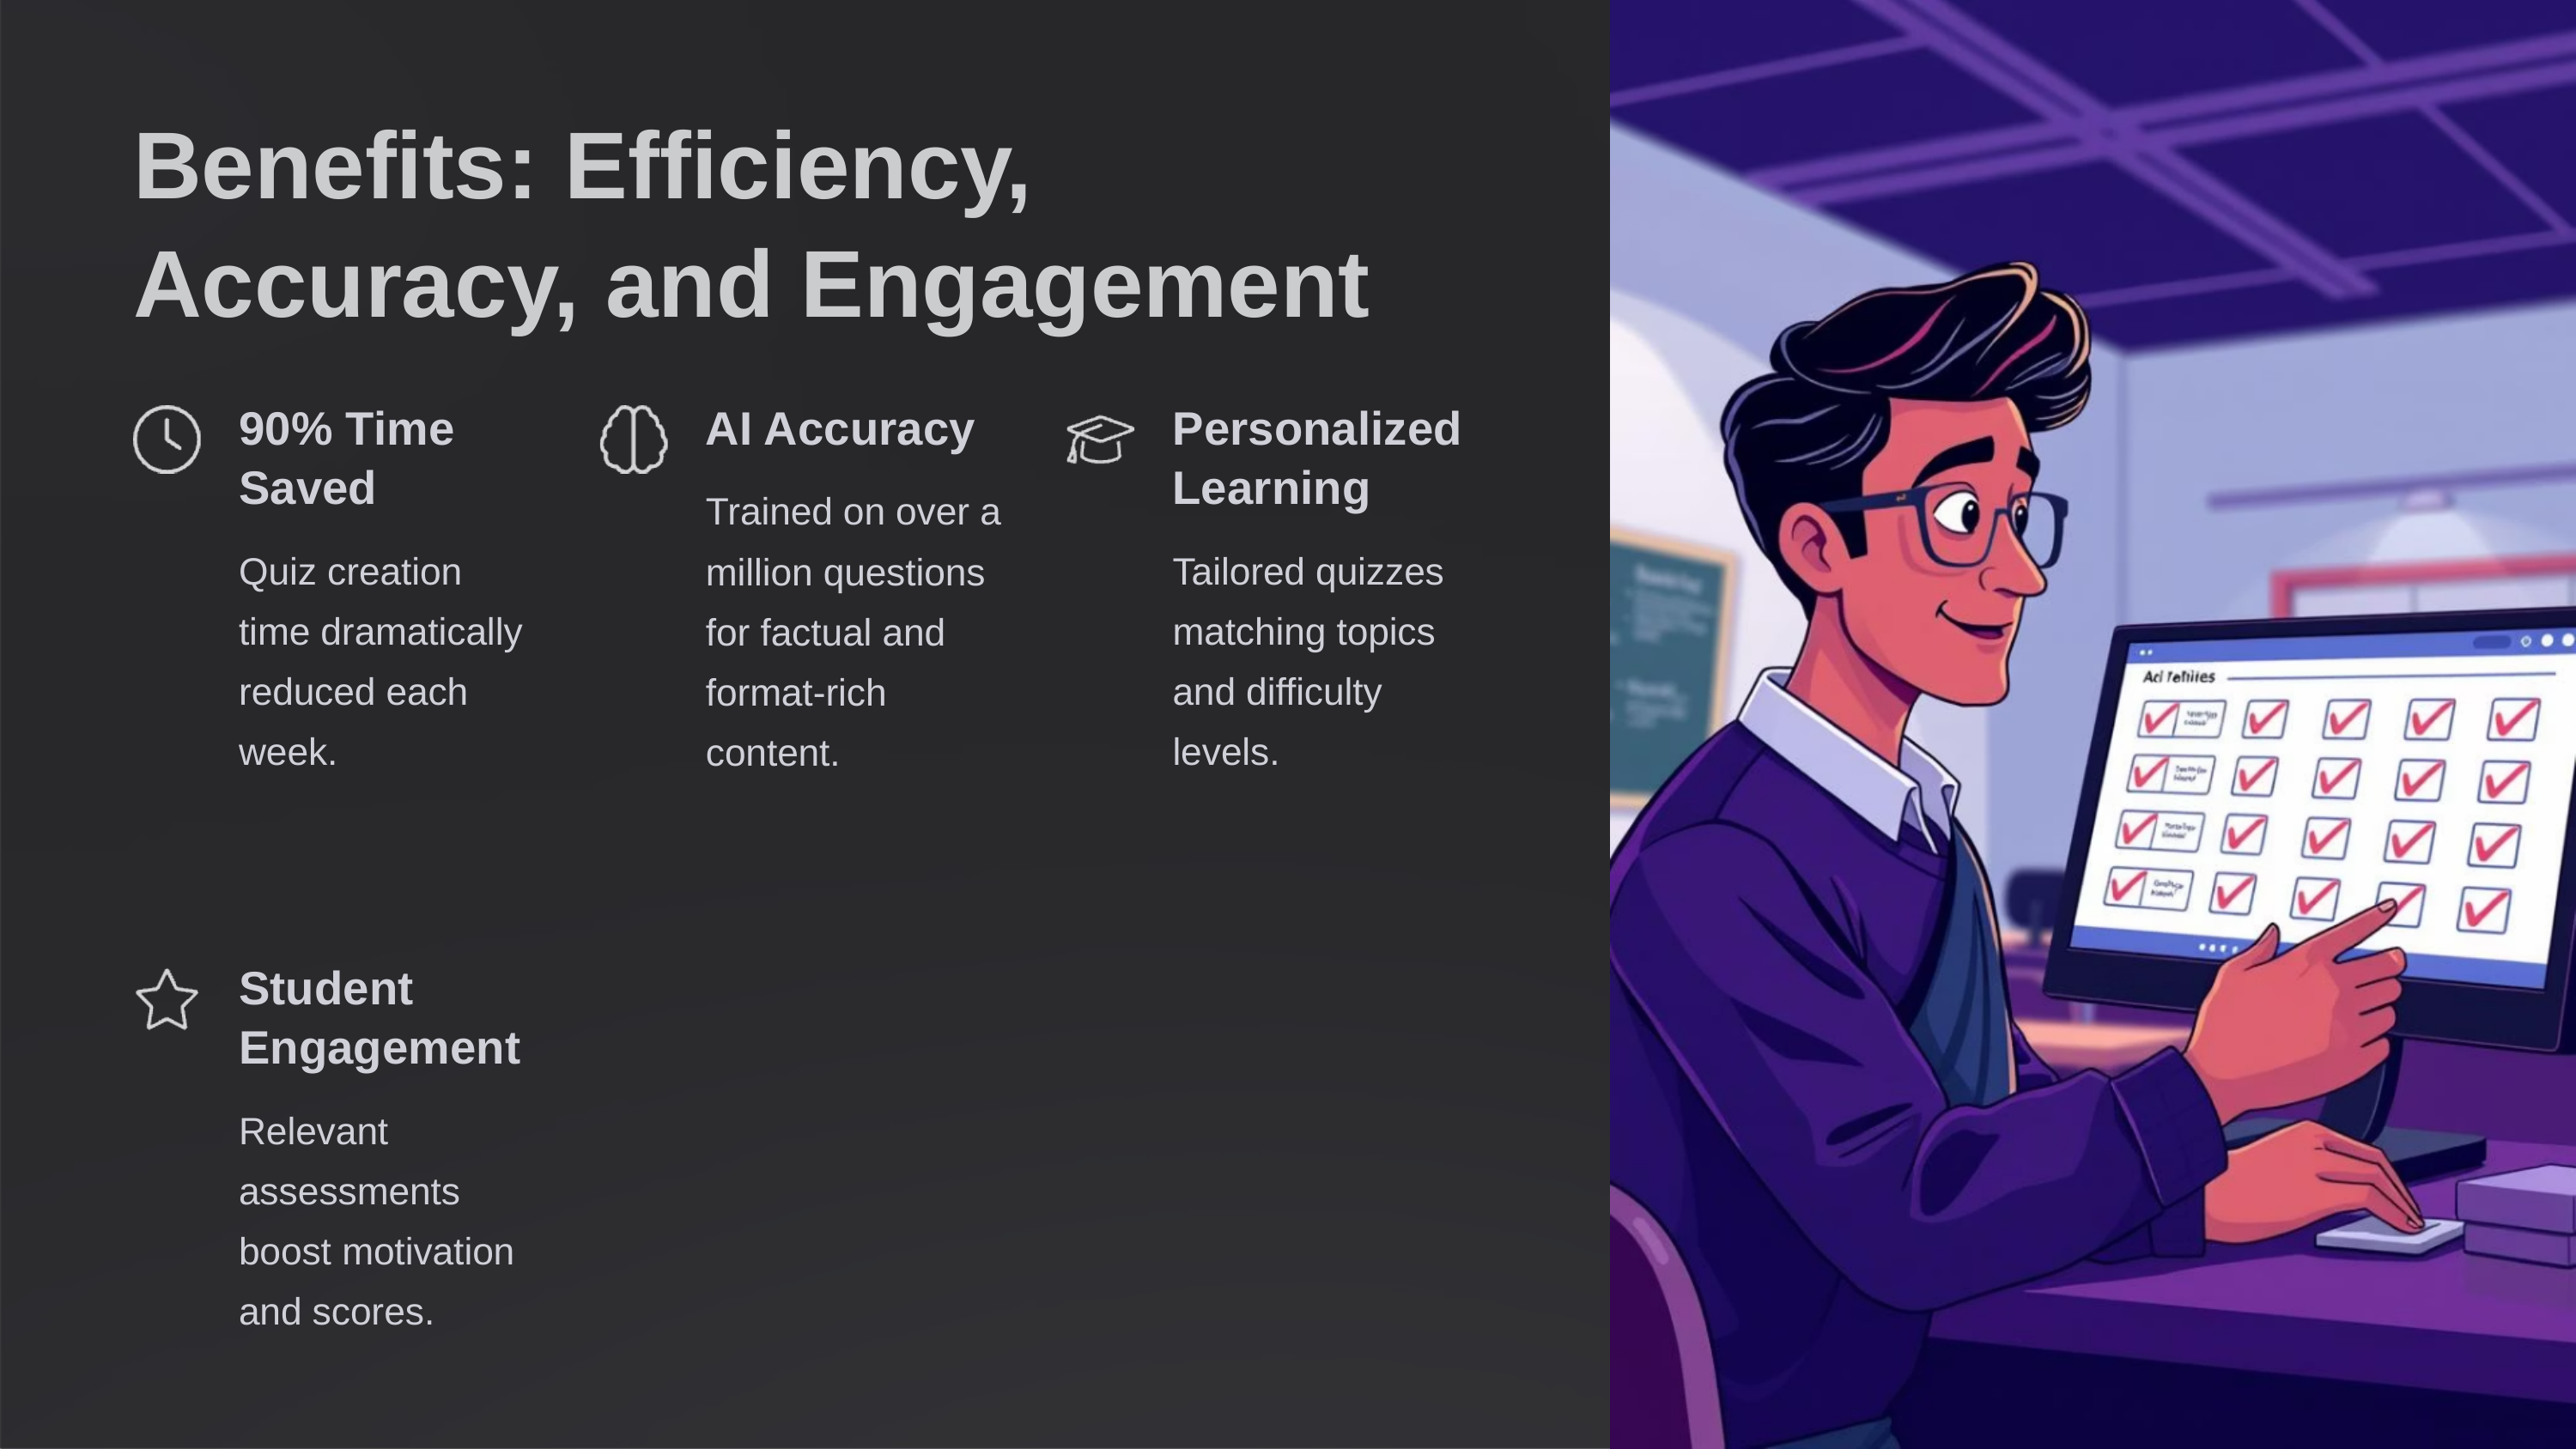

Benefits: Efficiency, Accuracy, and Engagement

90% Time Saved

AI Accuracy

Personalized Learning

Trained on over a million questions for factual and format-rich content.

Quiz creation time dramatically reduced each week.

Tailored quizzes matching topics and difficulty levels.

Student Engagement

Relevant assessments boost motivation and scores.